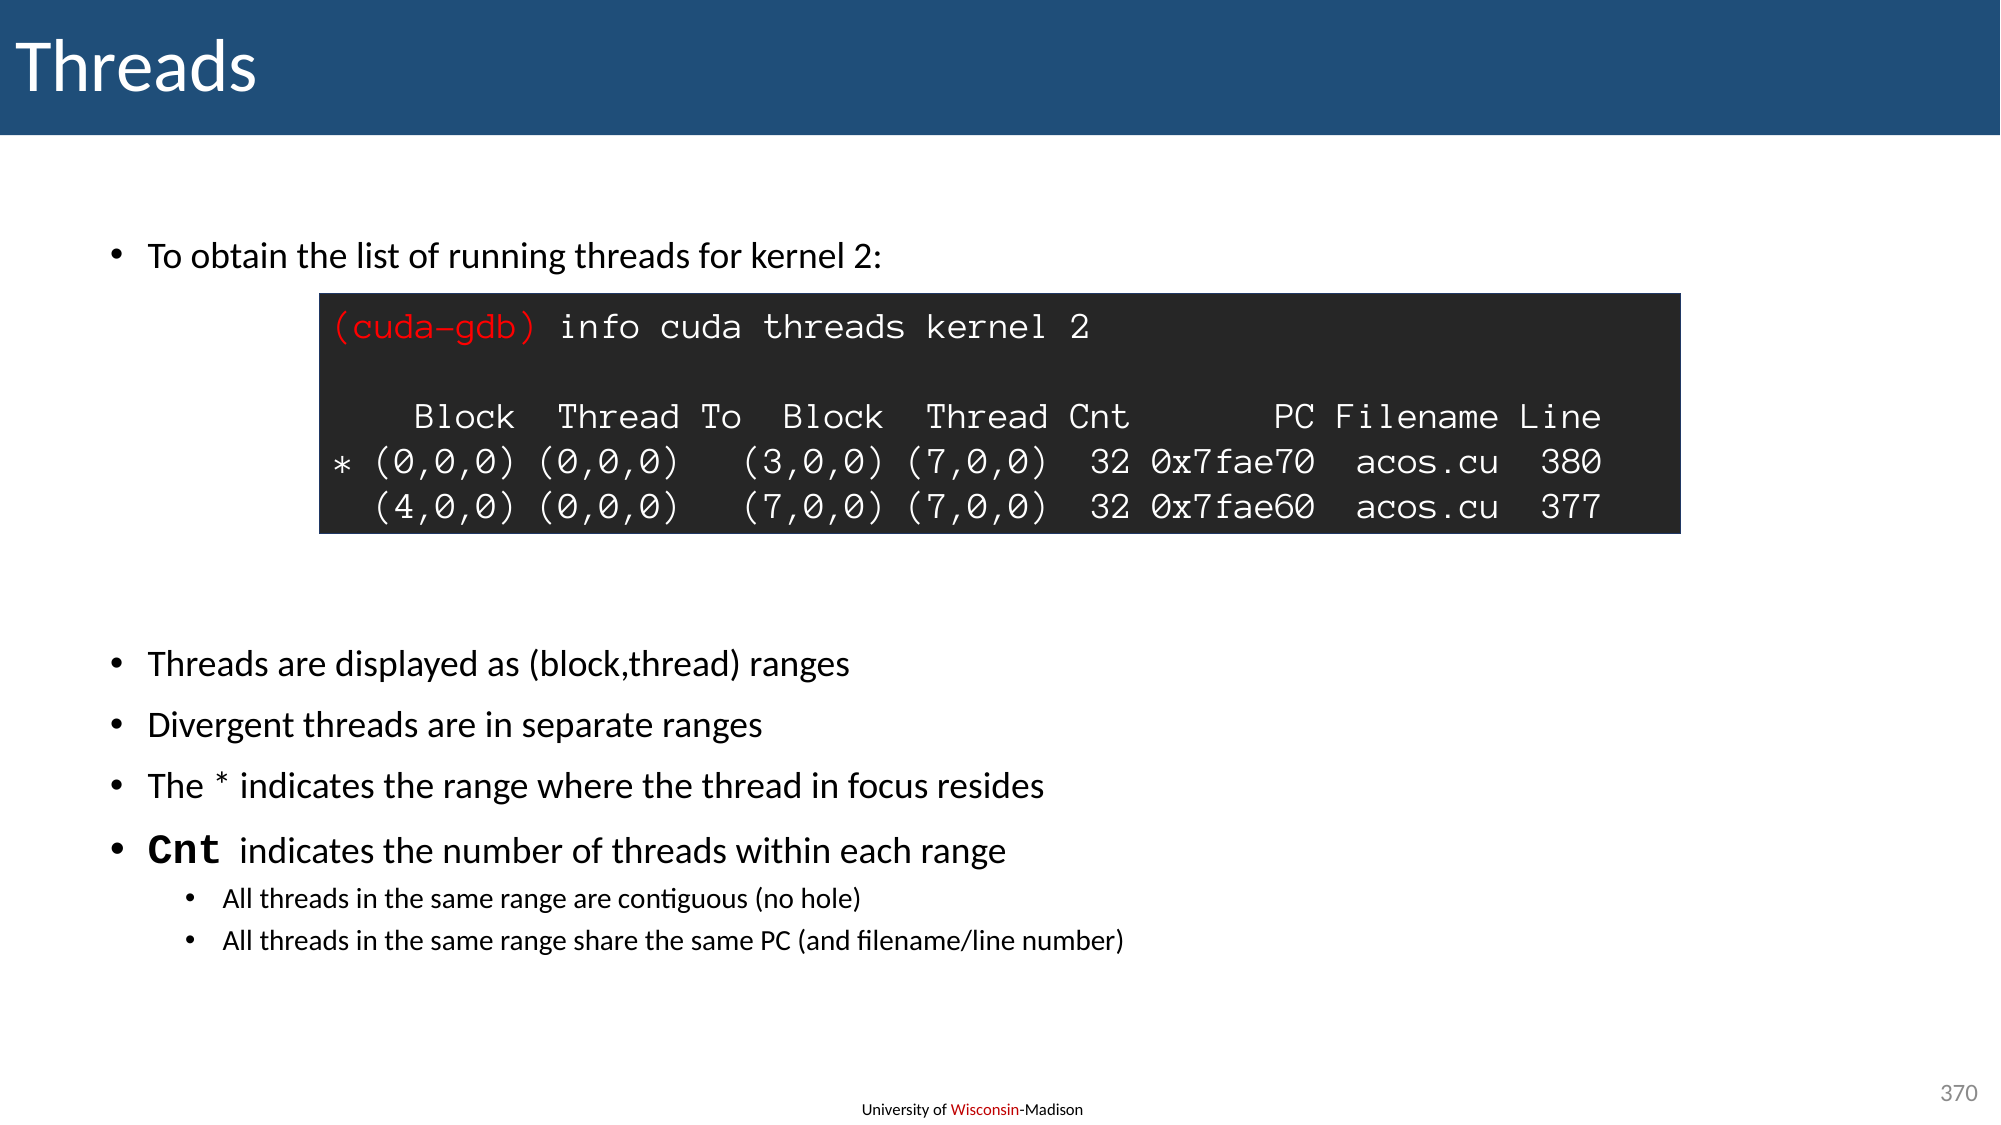

# Threads
To obtain the list of running threads for kernel 2:

Threads are displayed as (block,thread) ranges
Divergent threads are in separate ranges
The * indicates the range where the thread in focus resides
Cnt  indicates the number of threads within each range
All threads in the same range are contiguous (no hole)
All threads in the same range share the same PC (and filename/line number)
(cuda-gdb) info cuda threads kernel 2
    Block  Thread To  Block  Thread Cnt       PC Filename Line
* (0,0,0) (0,0,0)   (3,0,0) (7,0,0)  32 0x7fae70  acos.cu  380
  (4,0,0) (0,0,0)   (7,0,0) (7,0,0)  32 0x7fae60  acos.cu  377
370